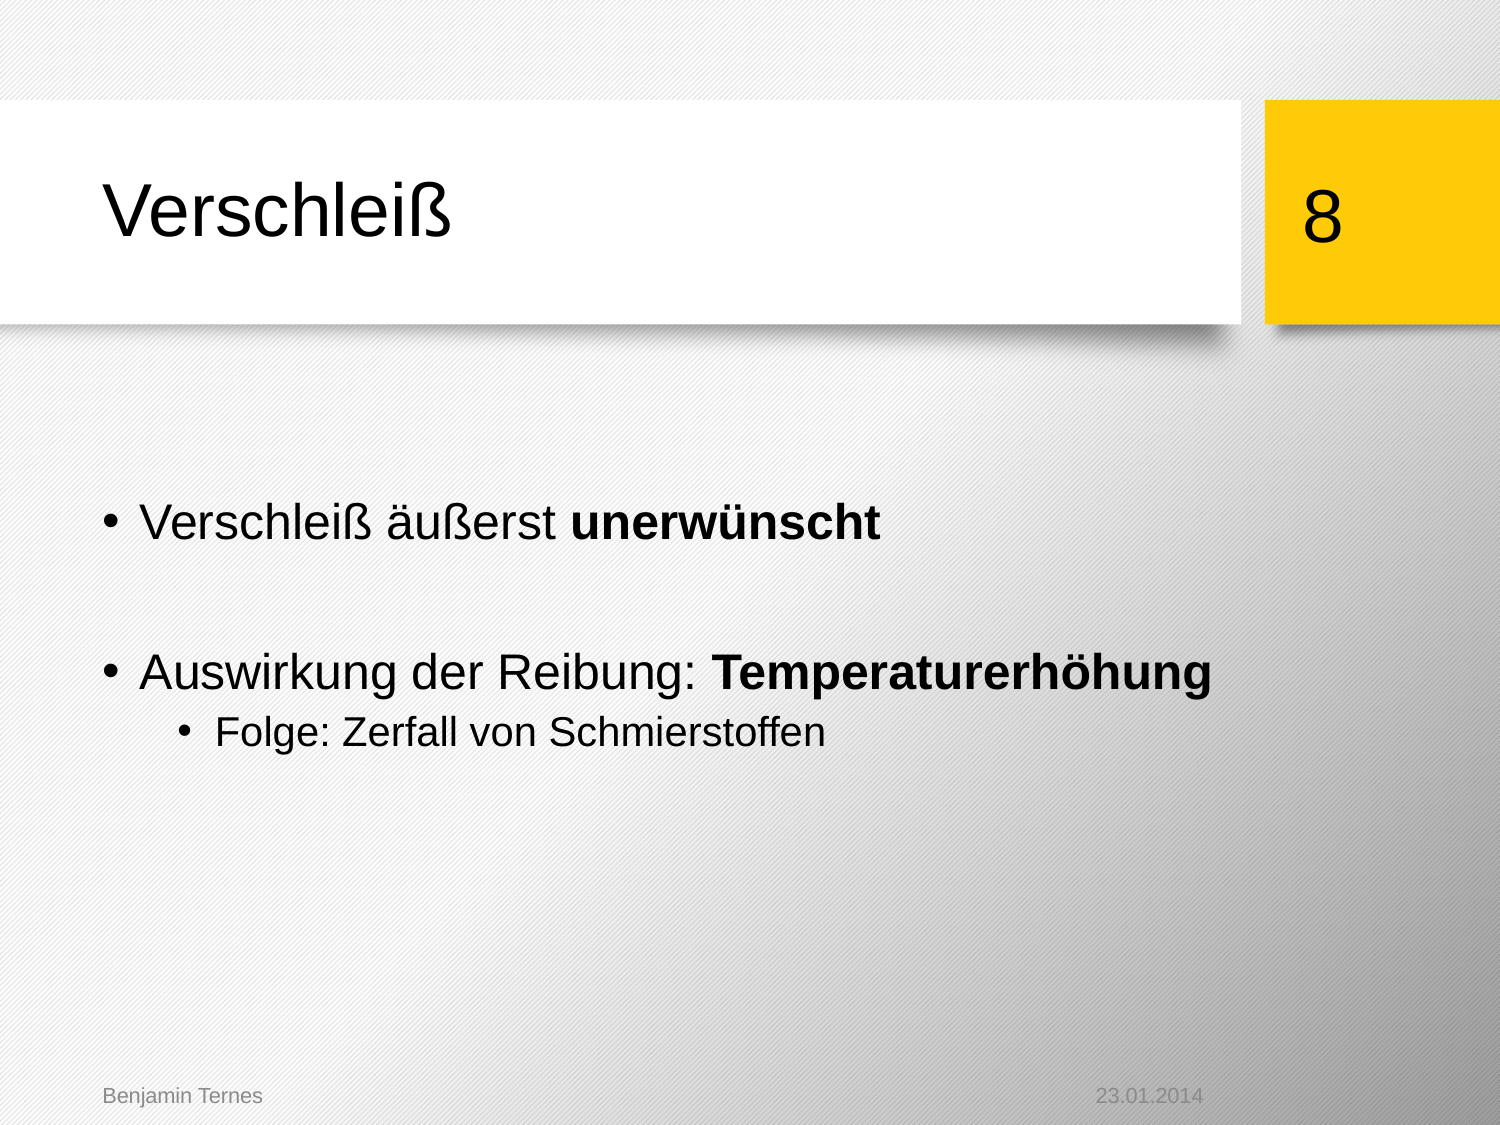

# Verschleiß
8
Verschleiß äußerst unerwünscht

Auswirkung der Reibung: Temperaturerhöhung
Folge: Zerfall von Schmierstoffen

23.01.2014
Benjamin Ternes